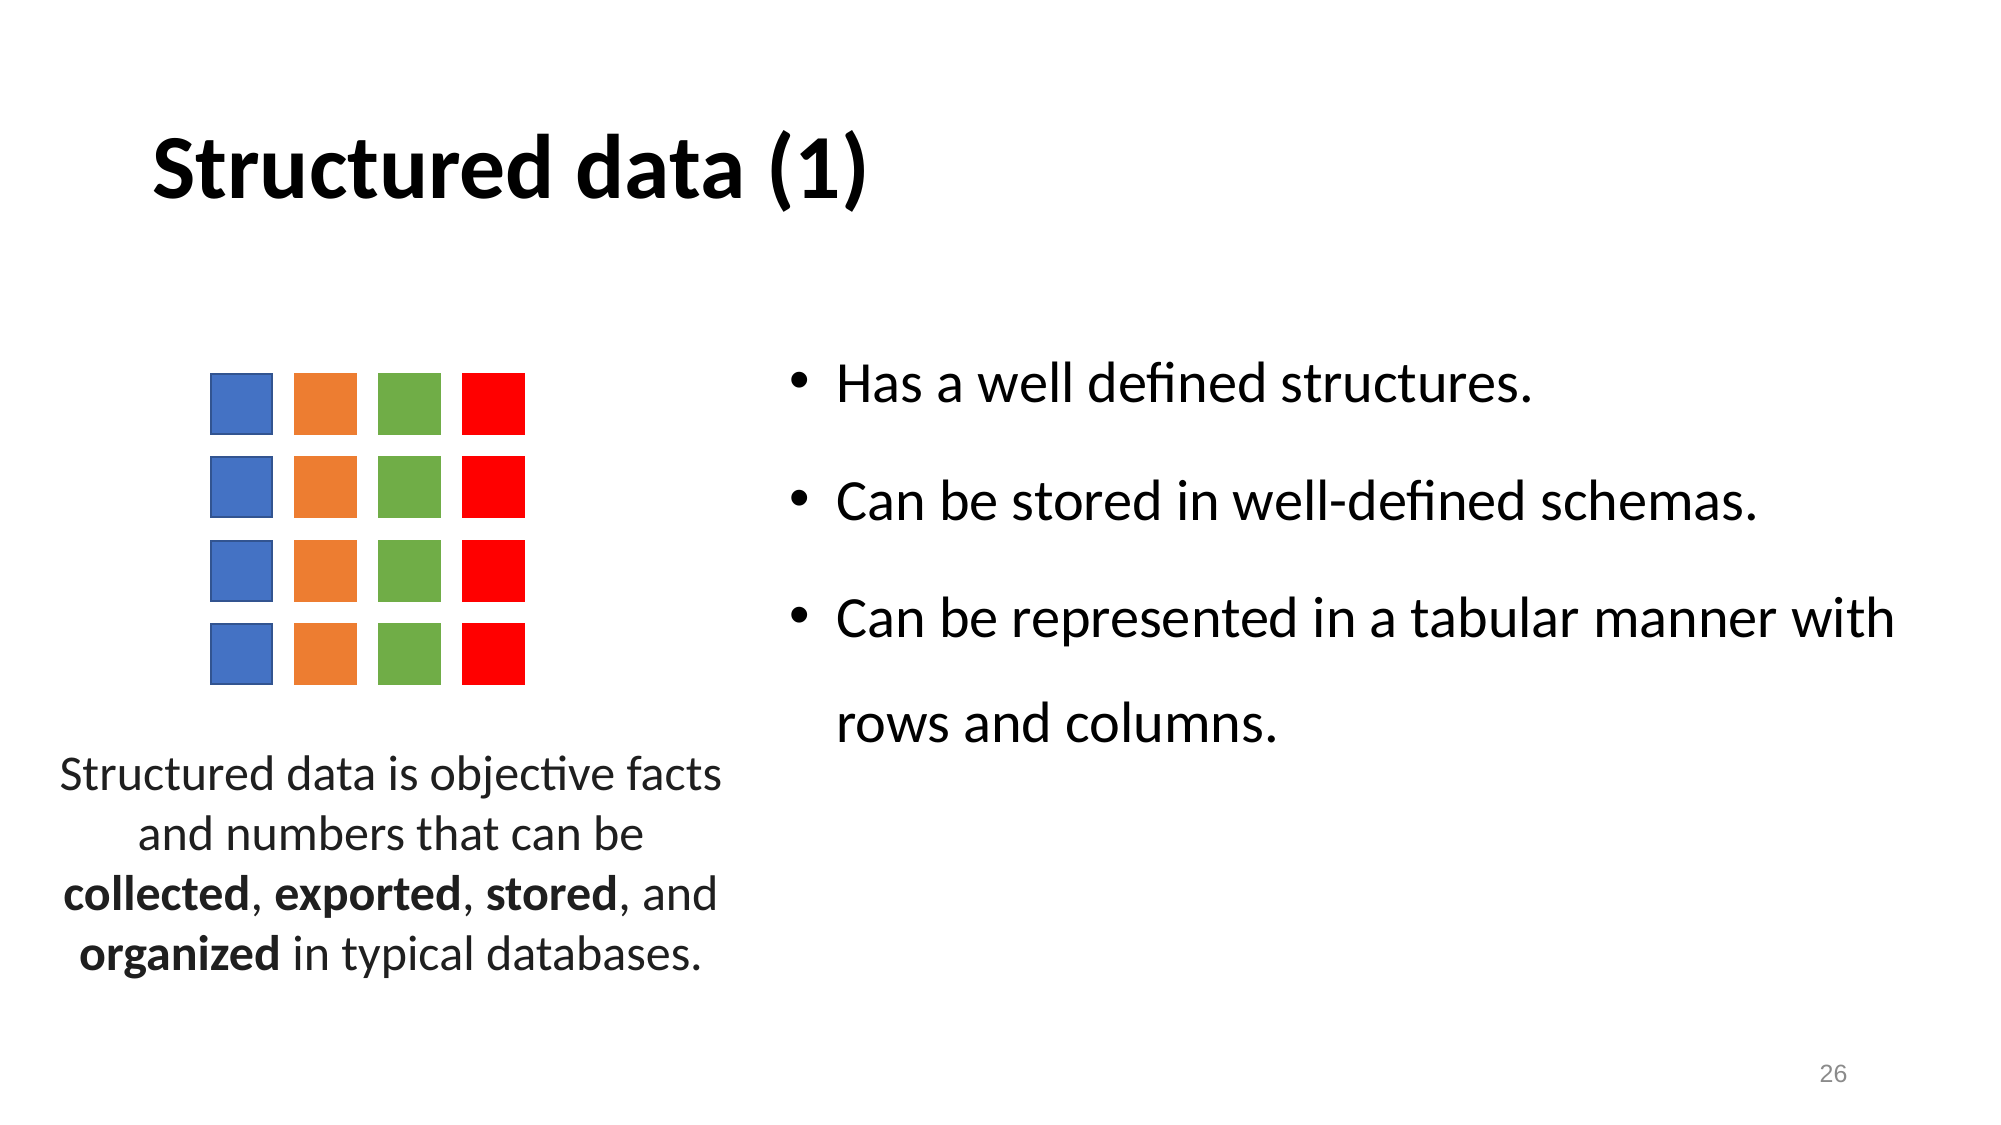

# Structured data (1)
Has a well defined structures.
Can be stored in well-defined schemas.
Can be represented in a tabular manner with rows and columns.

Structured data is objective facts and numbers that can be collected, exported, stored, and organized in typical databases.
26